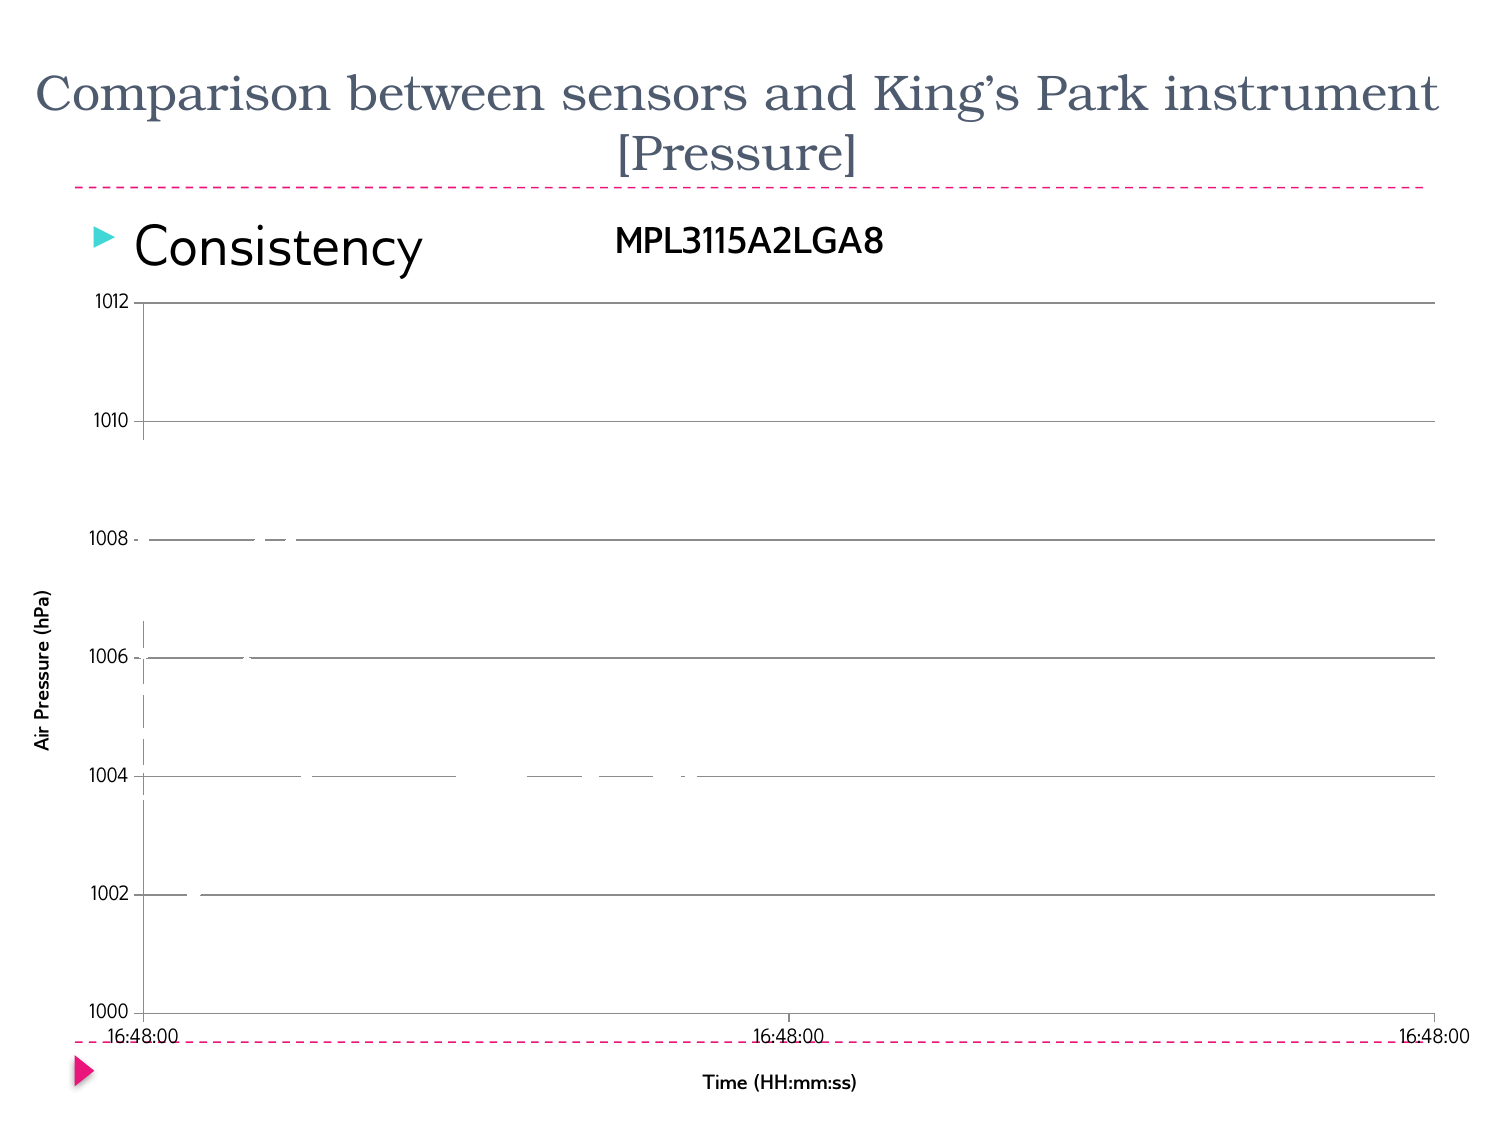

Comparison between sensors and King’s Park instrument
[Pressure]

### Chart: MPL3115A2LGA8

| Category | WxS | WxS_2 |
|---|---|---|
Consistency